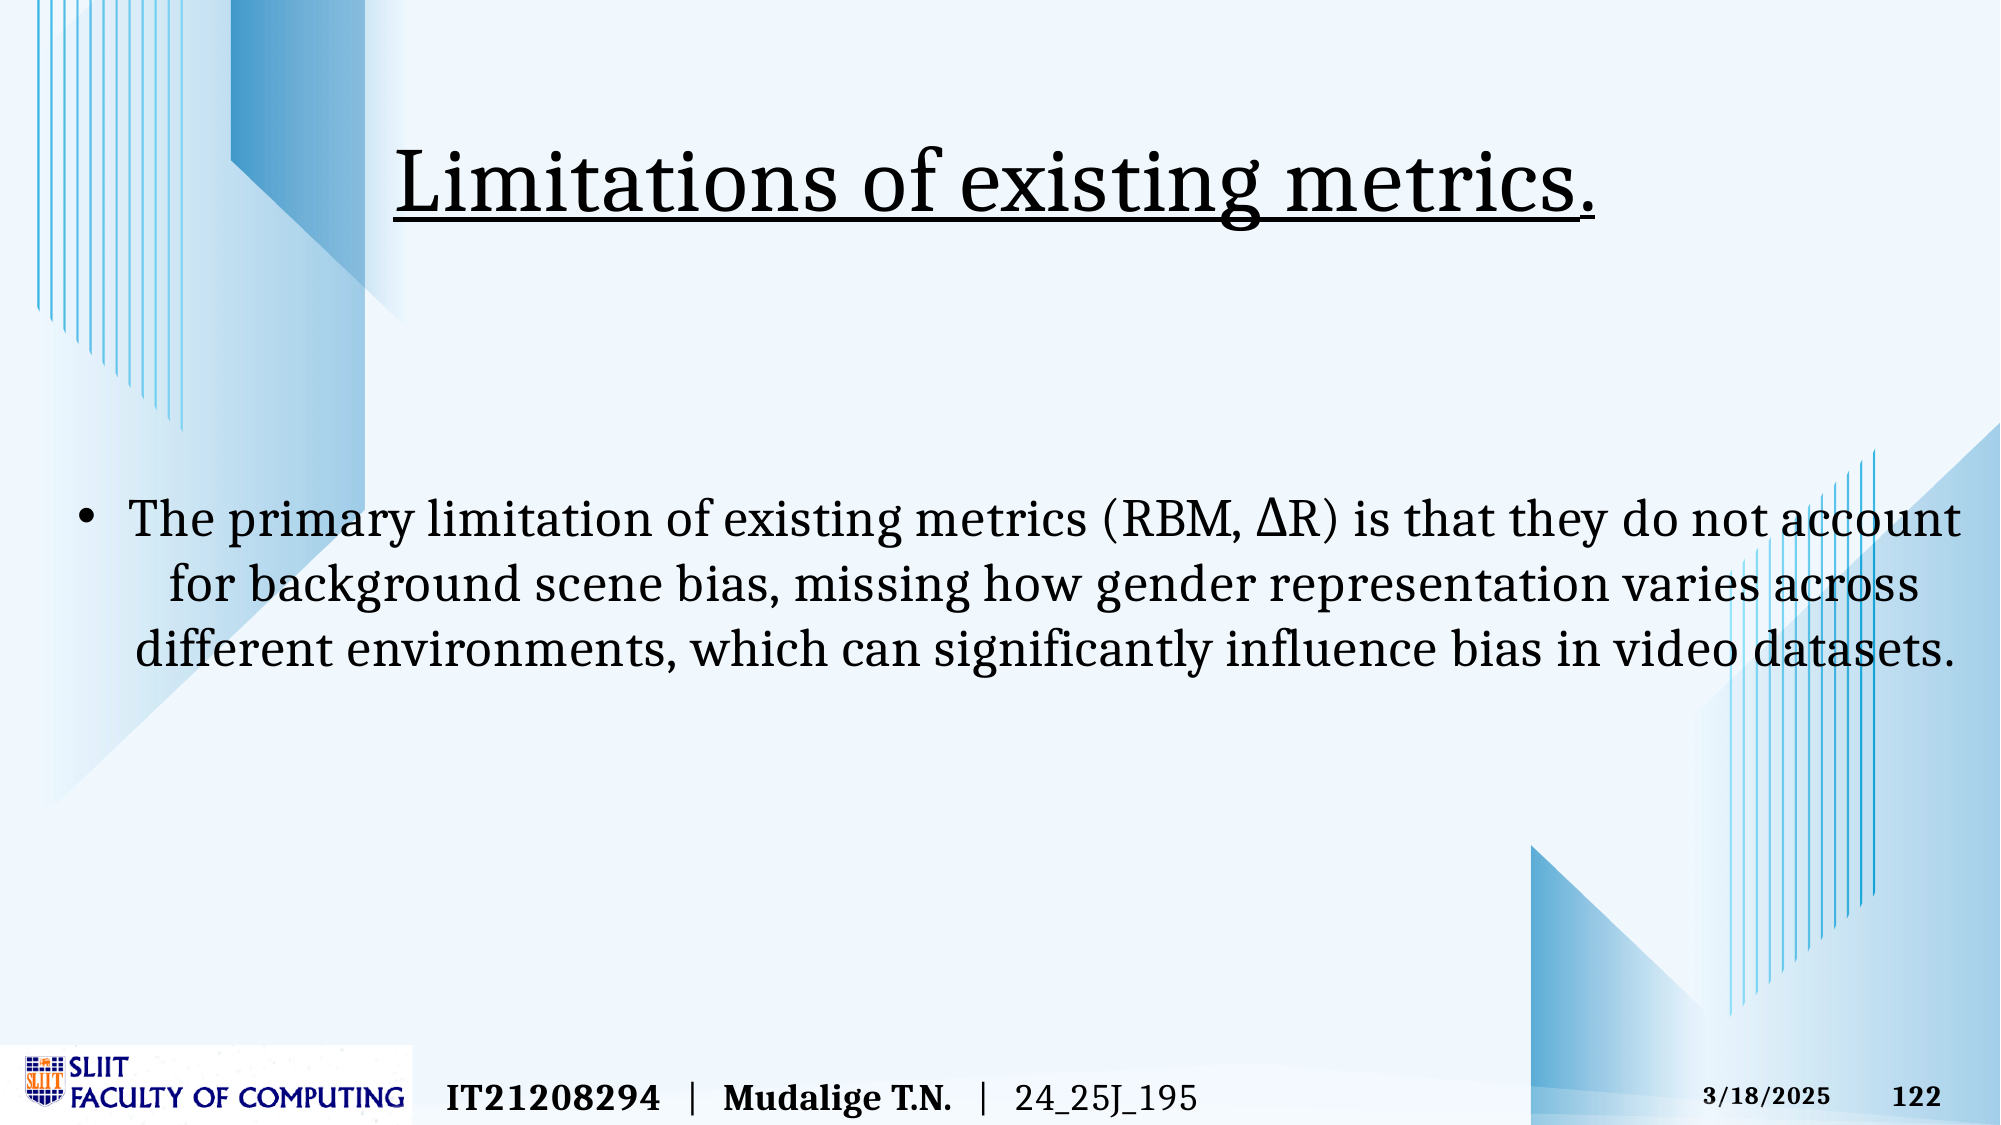

Limitations of existing metrics.
The primary limitation of existing metrics (RBM, ΔR) is that they do not account for background scene bias, missing how gender representation varies across different environments, which can significantly influence bias in video datasets.
IT21208294   |   Mudalige T.N.   |   24_25J_195